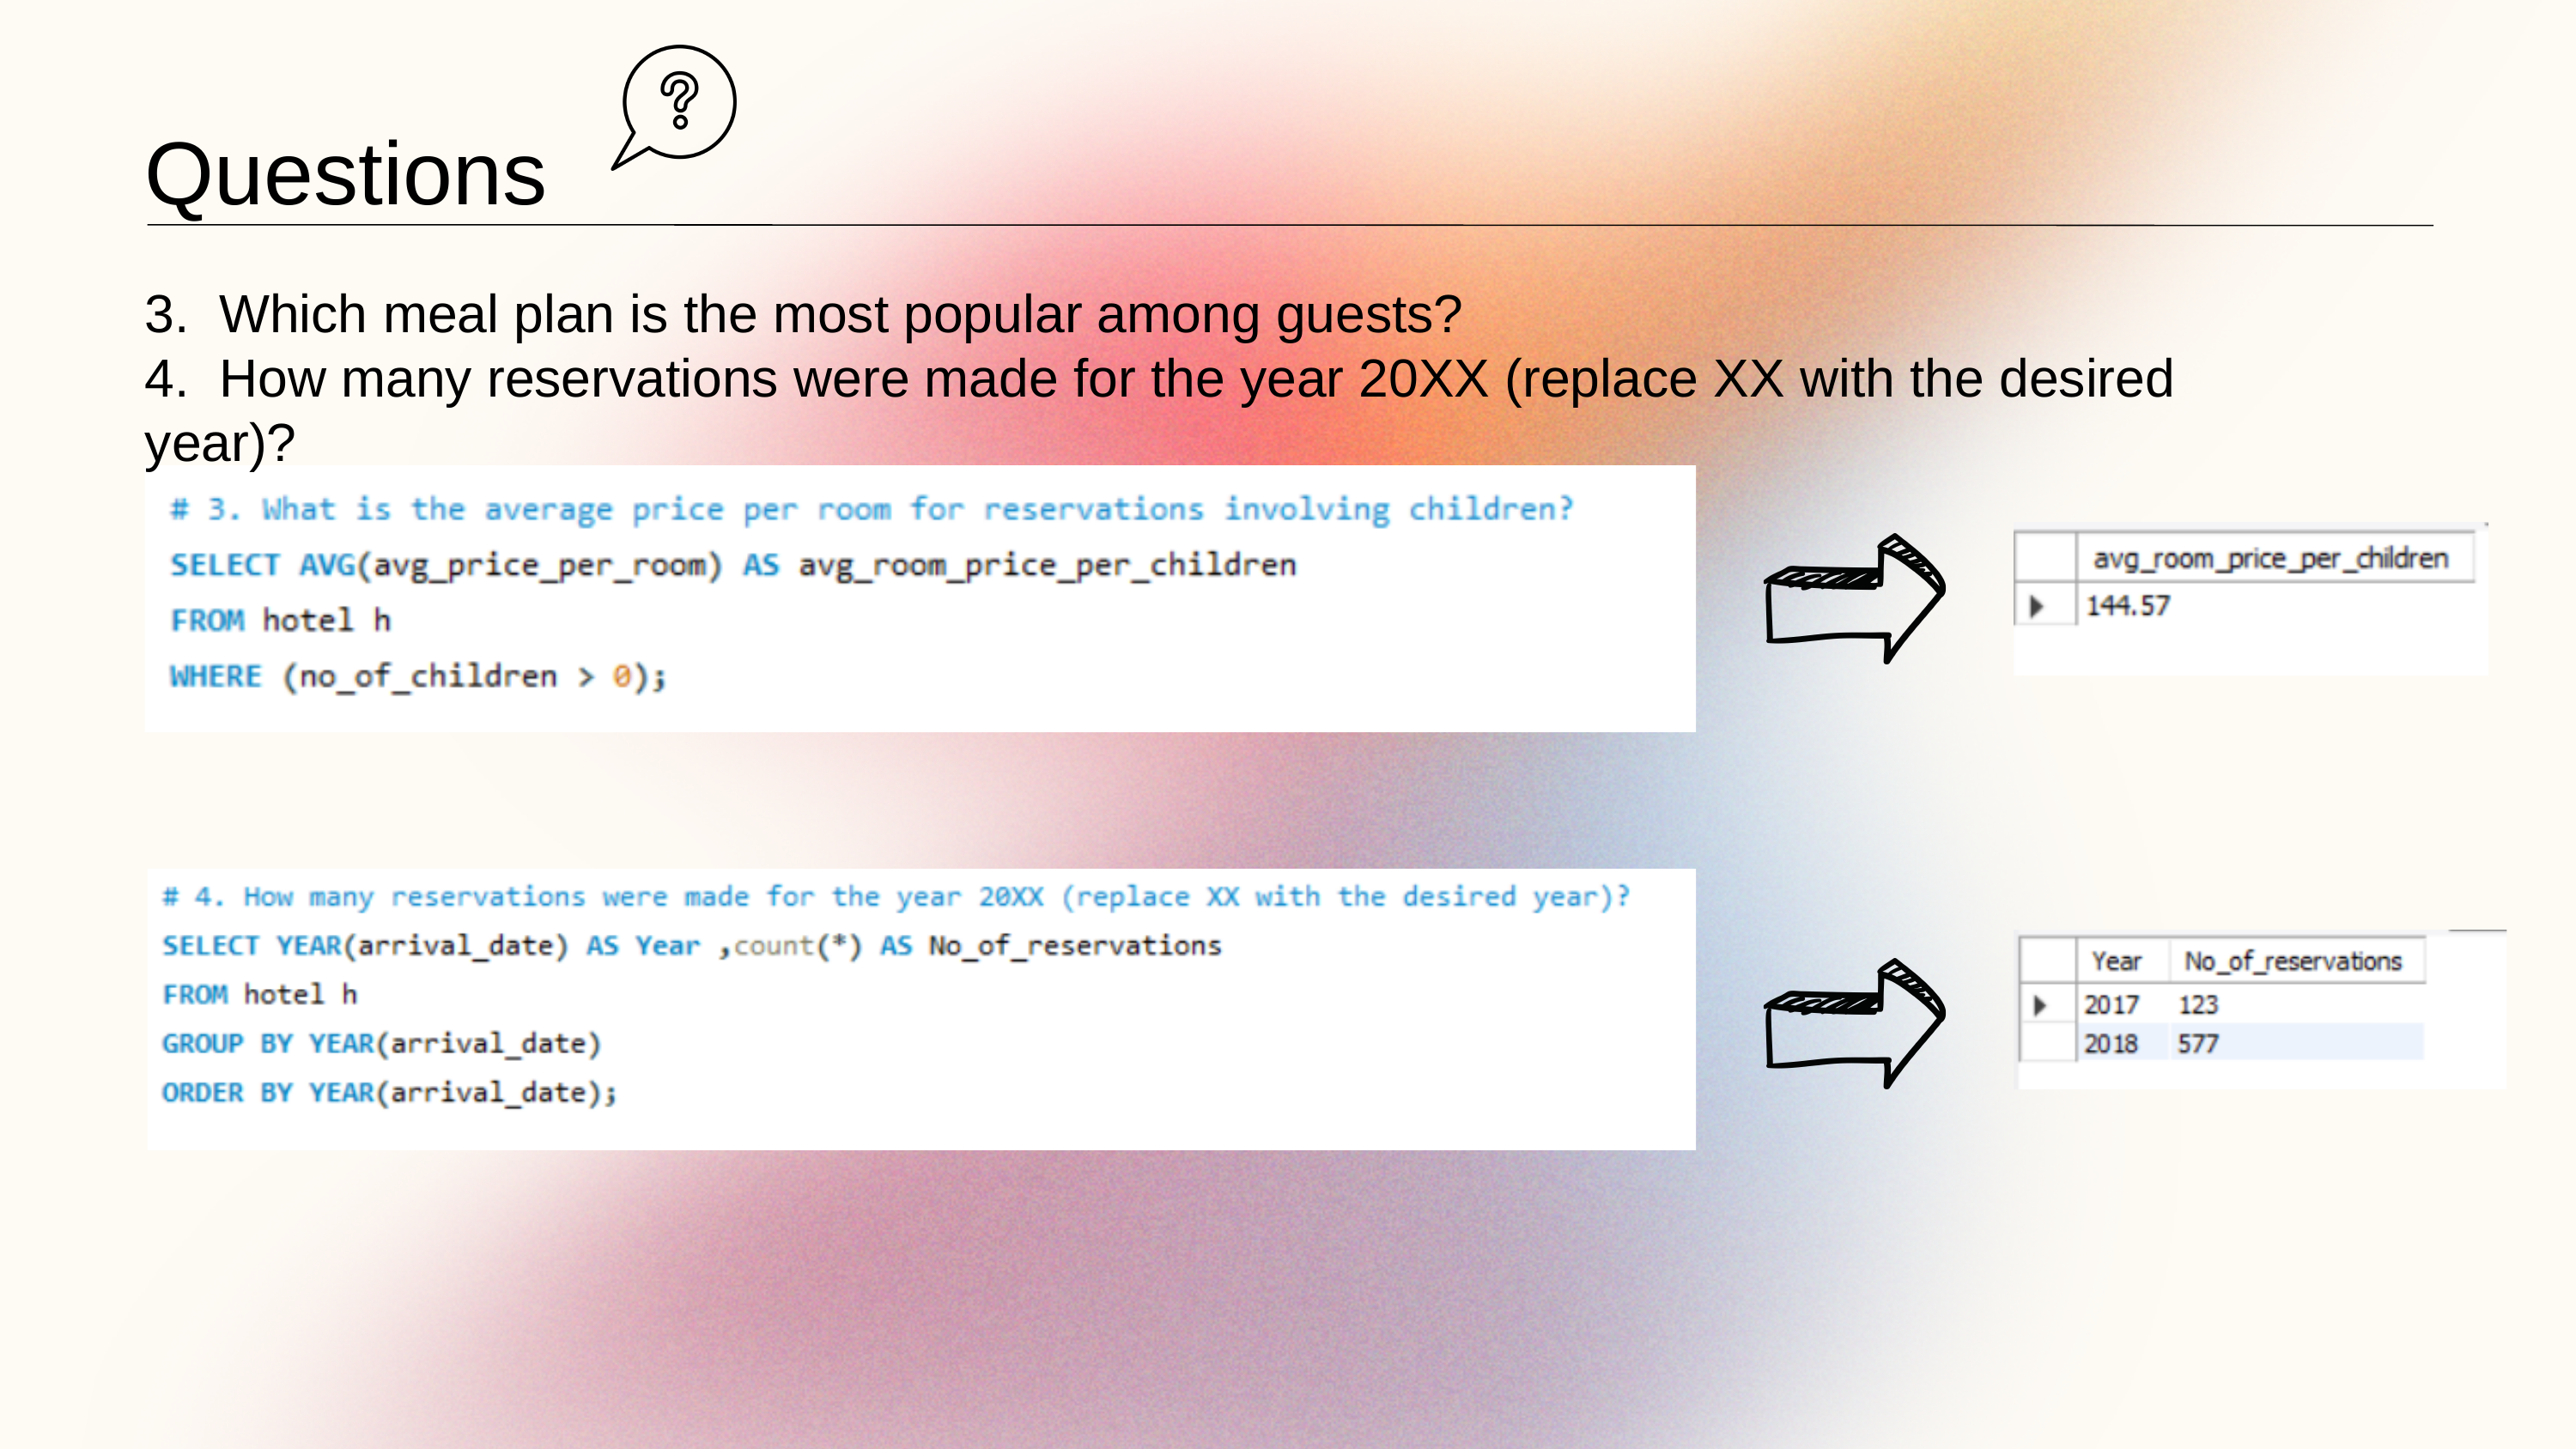

Questions

3.  Which meal plan is the most popular among guests?
4.  How many reservations were made for the year 20XX (replace XX with the desired year)?